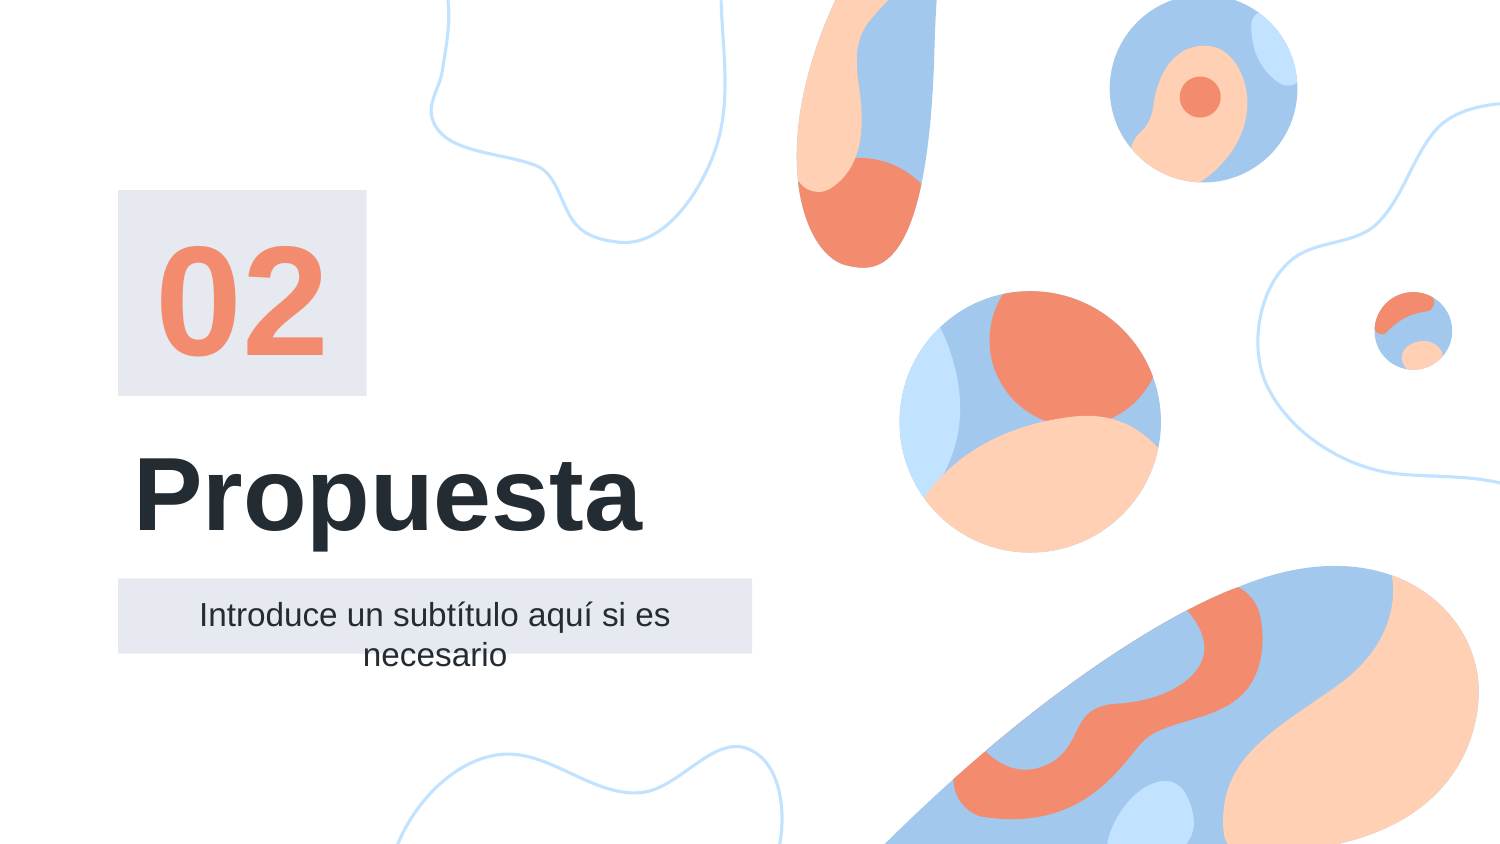

# 02

Propuesta

Introduce un subtítulo aquí si es necesario